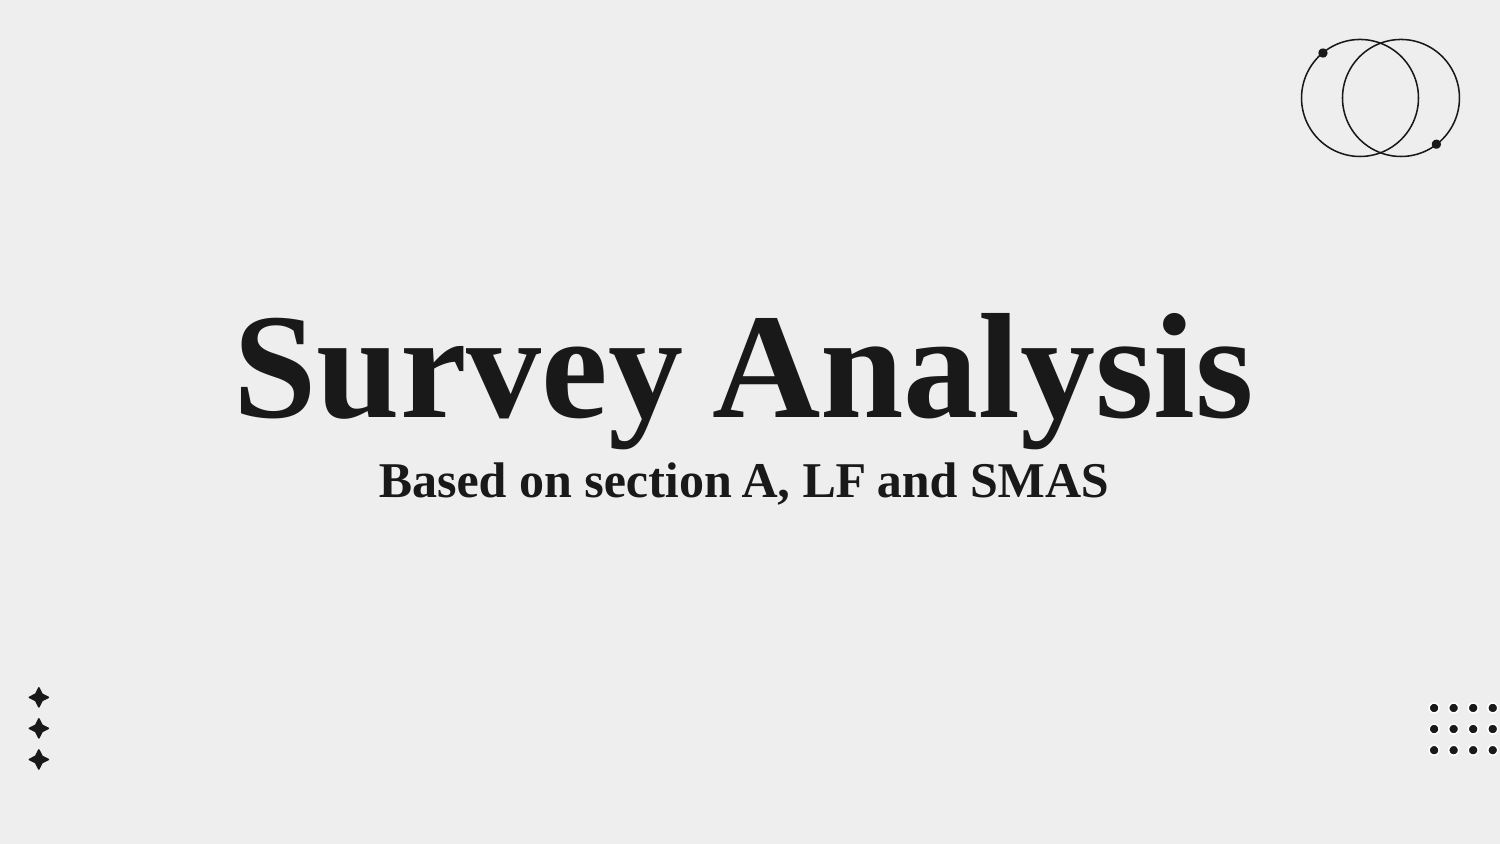

# Survey Analysis
Based on section A, LF and SMAS